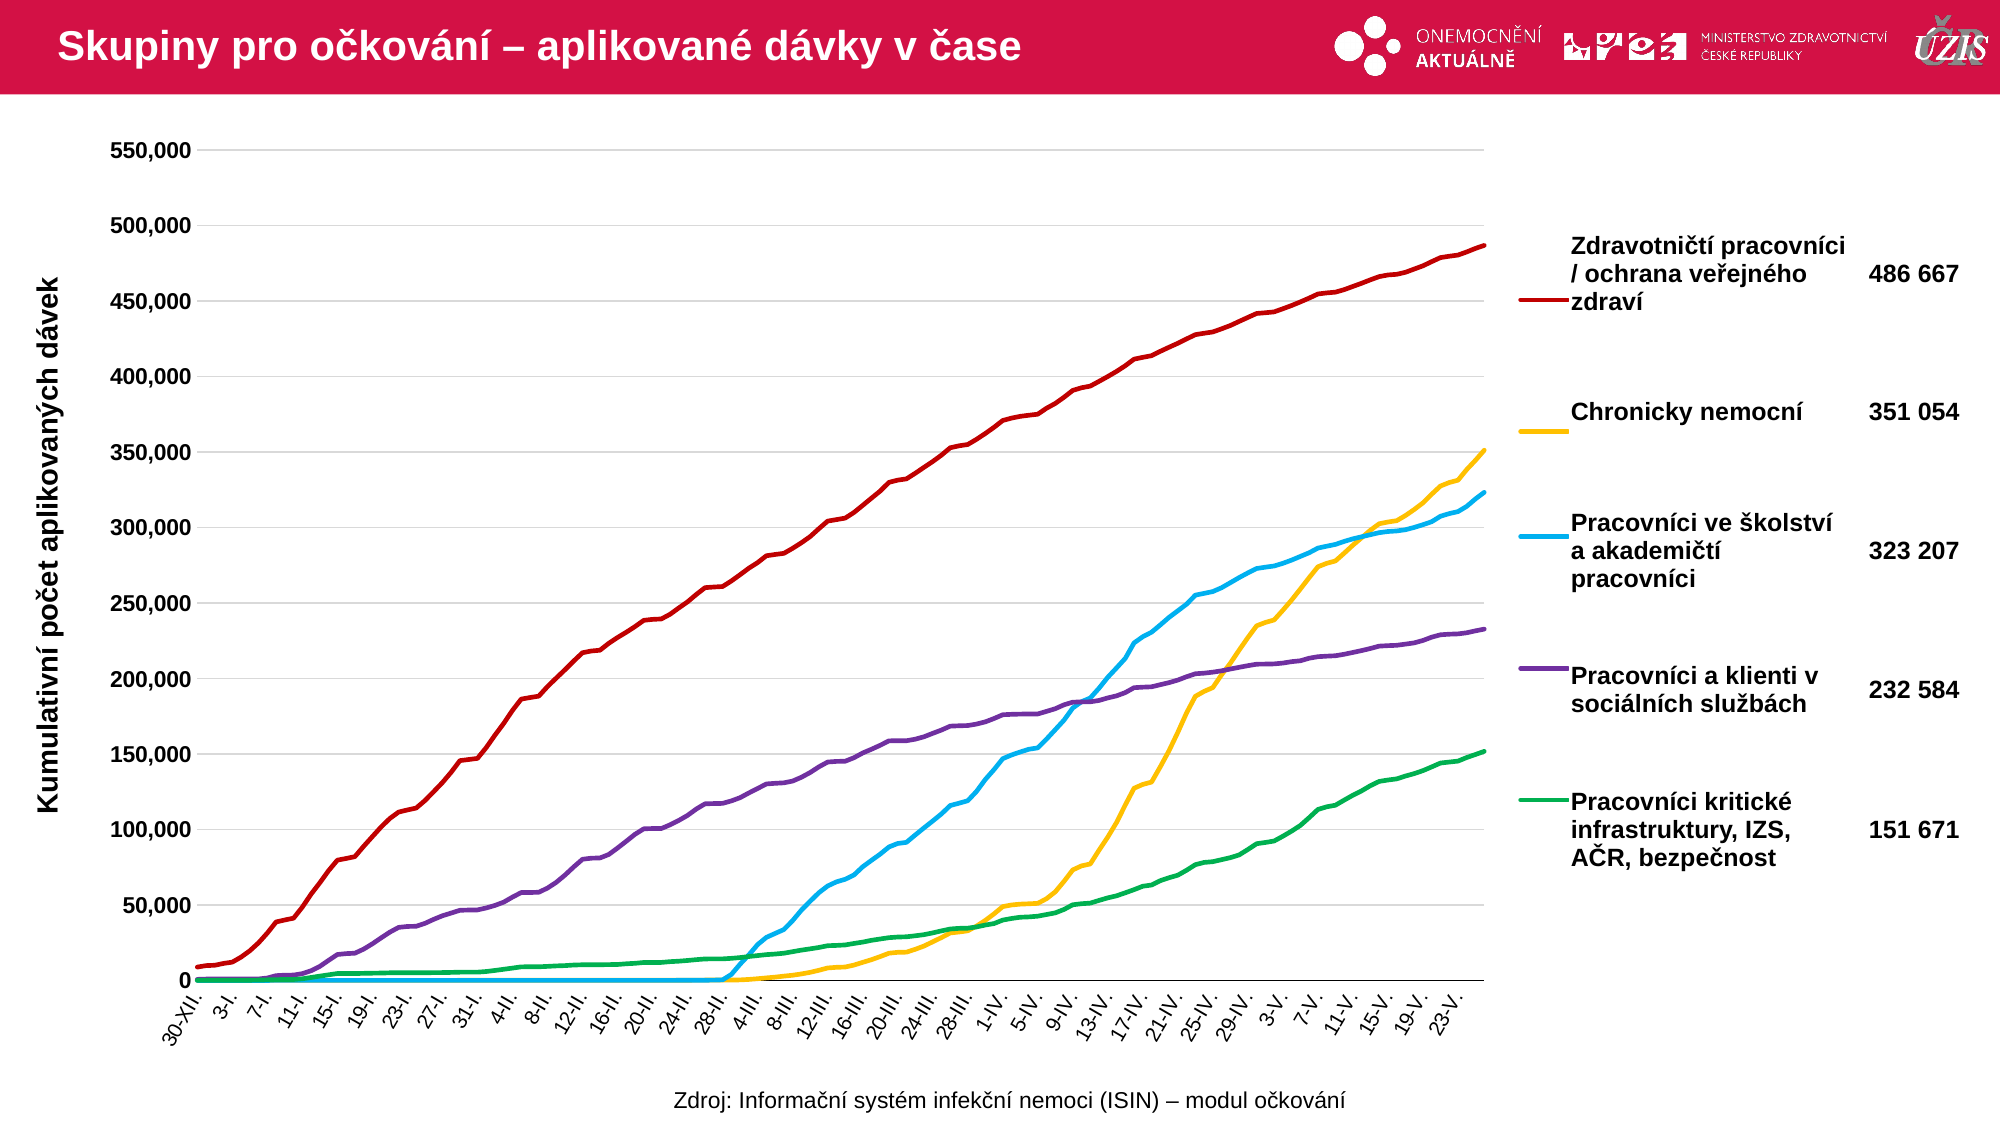

# Skupiny pro očkování – aplikované dávky v čase

### Chart

| Category | Zdravotničtí pracovníci / ochrana veřejného zdraví | Chronicky nemocní | Pracovníci ve školství a akademičtí pracovníci | Pracovníci a klienti v sociálních službách | Pracovníci kritické infrastruktury, IZS, AČR, bezpečnost |
|---|---|---|---|---|---|
| 30-XII. | 8826.0 | 0.0 | 0.0 | 686.0 | 59.0 |
| 31-XII. | 9804.0 | 1.0 | 0.0 | 881.0 | 61.0 |
| 1-I. | 10049.0 | 1.0 | 0.0 | 886.0 | 65.0 |
| 2-I. | 11250.0 | 3.0 | 0.0 | 886.0 | 65.0 |
| 3-I. | 12121.0 | 3.0 | 0.0 | 888.0 | 65.0 |
| 4-I. | 15424.0 | 3.0 | 0.0 | 891.0 | 79.0 |
| 5-I. | 19597.0 | 3.0 | 0.0 | 903.0 | 120.0 |
| 6-I. | 24892.0 | 4.0 | 0.0 | 957.0 | 203.0 |
| 7-I. | 31368.0 | 5.0 | 0.0 | 1572.0 | 356.0 |
| 8-I. | 38704.0 | 5.0 | 1.0 | 3164.0 | 543.0 |
| 9-I. | 40027.0 | 5.0 | 1.0 | 3467.0 | 580.0 |
| 10-I. | 41197.0 | 5.0 | 1.0 | 3545.0 | 587.0 |
| 11-I. | 48555.0 | 6.0 | 1.0 | 4461.0 | 1066.0 |
| 12-I. | 57149.0 | 7.0 | 1.0 | 6403.0 | 1943.0 |
| 13-I. | 64660.0 | 11.0 | 3.0 | 9272.0 | 2854.0 |
| 14-I. | 72652.0 | 14.0 | 5.0 | 13289.0 | 3703.0 |
| 15-I. | 79614.0 | 19.0 | 5.0 | 17133.0 | 4564.0 |
| 16-I. | 80718.0 | 19.0 | 5.0 | 17749.0 | 4565.0 |
| 17-I. | 81935.0 | 19.0 | 5.0 | 17991.0 | 4566.0 |
| 18-I. | 88732.0 | 23.0 | 5.0 | 20714.0 | 4687.0 |
| 19-I. | 95235.0 | 27.0 | 5.0 | 24239.0 | 4802.0 |
| 20-I. | 101609.0 | 29.0 | 5.0 | 28172.0 | 4885.0 |
| 21-I. | 107217.0 | 35.0 | 6.0 | 31964.0 | 5006.0 |
| 22-I. | 111475.0 | 37.0 | 6.0 | 35097.0 | 5043.0 |
| 23-I. | 112858.0 | 37.0 | 6.0 | 35709.0 | 5046.0 |
| 24-I. | 114123.0 | 38.0 | 6.0 | 35835.0 | 5050.0 |
| 25-I. | 119038.0 | 38.0 | 6.0 | 37754.0 | 5077.0 |
| 26-I. | 124958.0 | 38.0 | 6.0 | 40408.0 | 5125.0 |
| 27-I. | 131027.0 | 38.0 | 6.0 | 42783.0 | 5174.0 |
| 28-I. | 137855.0 | 39.0 | 6.0 | 44576.0 | 5291.0 |
| 29-I. | 145503.0 | 40.0 | 7.0 | 46420.0 | 5445.0 |
| 30-I. | 146264.0 | 40.0 | 7.0 | 46599.0 | 5446.0 |
| 31-I. | 147019.0 | 40.0 | 7.0 | 46662.0 | 5467.0 |
| 1-II. | 154129.0 | 41.0 | 7.0 | 47952.0 | 5901.0 |
| 2-II. | 162361.0 | 42.0 | 10.0 | 49620.0 | 6581.0 |
| 3-II. | 170204.0 | 43.0 | 11.0 | 51810.0 | 7358.0 |
| 4-II. | 178790.0 | 44.0 | 11.0 | 55170.0 | 8172.0 |
| 5-II. | 186257.0 | 46.0 | 11.0 | 58144.0 | 8991.0 |
| 6-II. | 187275.0 | 46.0 | 11.0 | 58186.0 | 9005.0 |
| 7-II. | 188220.0 | 46.0 | 11.0 | 58364.0 | 9009.0 |
| 8-II. | 194555.0 | 50.0 | 11.0 | 61116.0 | 9273.0 |
| 9-II. | 200183.0 | 53.0 | 13.0 | 64937.0 | 9602.0 |
| 10-II. | 205705.0 | 55.0 | 14.0 | 69747.0 | 9809.0 |
| 11-II. | 211522.0 | 66.0 | 15.0 | 75189.0 | 10168.0 |
| 12-II. | 216945.0 | 70.0 | 17.0 | 80216.0 | 10353.0 |
| 13-II. | 218104.0 | 75.0 | 19.0 | 80928.0 | 10365.0 |
| 14-II. | 218635.0 | 77.0 | 19.0 | 81060.0 | 10367.0 |
| 15-II. | 223198.0 | 79.0 | 19.0 | 83380.0 | 10468.0 |
| 16-II. | 227033.0 | 84.0 | 20.0 | 87639.0 | 10530.0 |
| 17-II. | 230509.0 | 91.0 | 21.0 | 92160.0 | 11024.0 |
| 18-II. | 234288.0 | 99.0 | 24.0 | 96738.0 | 11312.0 |
| 19-II. | 238415.0 | 112.0 | 30.0 | 100394.0 | 11880.0 |
| 20-II. | 239036.0 | 115.0 | 33.0 | 100556.0 | 11888.0 |
| 21-II. | 239309.0 | 115.0 | 33.0 | 100560.0 | 11906.0 |
| 22-II. | 242423.0 | 134.0 | 35.0 | 103017.0 | 12402.0 |
| 23-II. | 246640.0 | 141.0 | 41.0 | 105952.0 | 12718.0 |
| 24-II. | 250706.0 | 156.0 | 49.0 | 109265.0 | 13211.0 |
| 25-II. | 255593.0 | 178.0 | 96.0 | 113495.0 | 13758.0 |
| 26-II. | 260077.0 | 221.0 | 154.0 | 116916.0 | 14212.0 |
| 27-II. | 260499.0 | 227.0 | 194.0 | 117082.0 | 14236.0 |
| 28-II. | 260810.0 | 228.0 | 391.0 | 117187.0 | 14255.0 |
| 1-III. | 264499.0 | 269.0 | 3915.0 | 118866.0 | 14594.0 |
| 2-III. | 268678.0 | 339.0 | 10791.0 | 120984.0 | 15106.0 |
| 3-III. | 272969.0 | 633.0 | 16900.0 | 124120.0 | 15815.0 |
| 4-III. | 276671.0 | 1130.0 | 23715.0 | 127050.0 | 16424.0 |
| 5-III. | 281193.0 | 1658.0 | 28499.0 | 130089.0 | 17059.0 |
| 6-III. | 282059.0 | 2171.0 | 31114.0 | 130509.0 | 17469.0 |
| 7-III. | 282794.0 | 2823.0 | 33699.0 | 130809.0 | 17988.0 |
| 8-III. | 286143.0 | 3407.0 | 39573.0 | 131998.0 | 19036.0 |
| 9-III. | 289811.0 | 4289.0 | 46493.0 | 134500.0 | 20058.0 |
| 10-III. | 293917.0 | 5326.0 | 52431.0 | 137638.0 | 20884.0 |
| 11-III. | 299128.0 | 6707.0 | 58086.0 | 141410.0 | 21818.0 |
| 12-III. | 304150.0 | 8224.0 | 62508.0 | 144575.0 | 22953.0 |
| 13-III. | 305136.0 | 8678.0 | 65257.0 | 145003.0 | 23157.0 |
| 14-III. | 306130.0 | 8844.0 | 66955.0 | 145112.0 | 23473.0 |
| 15-III. | 309874.0 | 10140.0 | 69792.0 | 147441.0 | 24447.0 |
| 16-III. | 314547.0 | 11962.0 | 75197.0 | 150546.0 | 25373.0 |
| 17-III. | 319306.0 | 13714.0 | 79485.0 | 153031.0 | 26522.0 |
| 18-III. | 324067.0 | 15778.0 | 83607.0 | 155690.0 | 27448.0 |
| 19-III. | 329783.0 | 18025.0 | 88359.0 | 158607.0 | 28309.0 |
| 20-III. | 331272.0 | 18590.0 | 90666.0 | 158662.0 | 28709.0 |
| 21-III. | 332092.0 | 18702.0 | 91402.0 | 158678.0 | 28874.0 |
| 22-III. | 335819.0 | 20584.0 | 96298.0 | 159725.0 | 29534.0 |
| 23-III. | 339737.0 | 22738.0 | 100961.0 | 161311.0 | 30281.0 |
| 24-III. | 343585.0 | 25566.0 | 105551.0 | 163564.0 | 31465.0 |
| 25-III. | 347815.0 | 28353.0 | 110258.0 | 165753.0 | 32785.0 |
| 26-III. | 352717.0 | 31414.0 | 115793.0 | 168352.0 | 34030.0 |
| 27-III. | 354017.0 | 32061.0 | 117324.0 | 168569.0 | 34485.0 |
| 28-III. | 354861.0 | 32827.0 | 118966.0 | 168736.0 | 34572.0 |
| 29-III. | 358296.0 | 35949.0 | 125162.0 | 169705.0 | 35423.0 |
| 30-III. | 362151.0 | 39689.0 | 133021.0 | 171173.0 | 36638.0 |
| 31-III. | 366234.0 | 44045.0 | 139581.0 | 173407.0 | 37651.0 |
| 1-IV. | 370781.0 | 48842.0 | 146802.0 | 175886.0 | 39945.0 |
| 2-IV. | 372328.0 | 49962.0 | 149260.0 | 176160.0 | 41004.0 |
| 3-IV. | 373508.0 | 50501.0 | 151264.0 | 176311.0 | 41805.0 |
| 4-IV. | 374269.0 | 50740.0 | 153054.0 | 176357.0 | 42053.0 |
| 5-IV. | 374932.0 | 51003.0 | 153973.0 | 176389.0 | 42522.0 |
| 6-IV. | 378886.0 | 54099.0 | 159730.0 | 178136.0 | 43613.0 |
| 7-IV. | 382048.0 | 58620.0 | 165988.0 | 179882.0 | 44708.0 |
| 8-IV. | 386129.0 | 65539.0 | 172295.0 | 182481.0 | 46983.0 |
| 9-IV. | 390670.0 | 73126.0 | 180320.0 | 184243.0 | 50057.0 |
| 10-IV. | 392446.0 | 75821.0 | 184551.0 | 184365.0 | 50790.0 |
| 11-IV. | 393550.0 | 77079.0 | 187008.0 | 184476.0 | 51160.0 |
| 12-IV. | 396657.0 | 86185.0 | 193464.0 | 185371.0 | 52970.0 |
| 13-IV. | 399877.0 | 94876.0 | 200686.0 | 187035.0 | 54636.0 |
| 14-IV. | 403259.0 | 104586.0 | 206911.0 | 188420.0 | 56000.0 |
| 15-IV. | 407037.0 | 116186.0 | 213248.0 | 190548.0 | 57998.0 |
| 16-IV. | 411371.0 | 127214.0 | 223427.0 | 193805.0 | 60083.0 |
| 17-IV. | 412574.0 | 129754.0 | 227538.0 | 194173.0 | 62331.0 |
| 18-IV. | 413692.0 | 131314.0 | 230553.0 | 194409.0 | 63171.0 |
| 19-IV. | 416577.0 | 141432.0 | 235387.0 | 195789.0 | 66031.0 |
| 20-IV. | 419284.0 | 152130.0 | 240361.0 | 197177.0 | 67974.0 |
| 21-IV. | 421894.0 | 164213.0 | 244697.0 | 198839.0 | 69675.0 |
| 22-IV. | 424772.0 | 177155.0 | 249080.0 | 201086.0 | 72926.0 |
| 23-IV. | 427575.0 | 188097.0 | 255124.0 | 203042.0 | 76609.0 |
| 24-IV. | 428525.0 | 191341.0 | 256299.0 | 203433.0 | 78102.0 |
| 25-IV. | 429380.0 | 193866.0 | 257483.0 | 204083.0 | 78630.0 |
| 26-IV. | 431482.0 | 202405.0 | 260060.0 | 204978.0 | 79943.0 |
| 27-IV. | 433653.0 | 209987.0 | 263362.0 | 206177.0 | 81271.0 |
| 28-IV. | 436371.0 | 218624.0 | 266728.0 | 207301.0 | 83056.0 |
| 29-IV. | 439023.0 | 227005.0 | 269866.0 | 208387.0 | 86659.0 |
| 30-IV. | 441624.0 | 234789.0 | 272765.0 | 209358.0 | 90493.0 |
| 1-V. | 442112.0 | 237018.0 | 273663.0 | 209453.0 | 91325.0 |
| 2-V. | 442685.0 | 238663.0 | 274451.0 | 209565.0 | 92302.0 |
| 3-V. | 444741.0 | 245102.0 | 276186.0 | 210116.0 | 95472.0 |
| 4-V. | 446925.0 | 251919.0 | 278344.0 | 211052.0 | 98855.0 |
| 5-V. | 449311.0 | 259223.0 | 280768.0 | 211644.0 | 102629.0 |
| 6-V. | 451799.0 | 266695.0 | 283199.0 | 213307.0 | 107759.0 |
| 7-V. | 454550.0 | 273923.0 | 286265.0 | 214344.0 | 113168.0 |
| 8-V. | 455226.0 | 276205.0 | 287539.0 | 214701.0 | 114954.0 |
| 9-V. | 455739.0 | 277768.0 | 288705.0 | 214954.0 | 116008.0 |
| 10-V. | 457386.0 | 282886.0 | 290708.0 | 215946.0 | 119374.0 |
| 11-V. | 459553.0 | 288236.0 | 292439.0 | 217138.0 | 122661.0 |
| 12-V. | 461668.0 | 293172.0 | 293779.0 | 218387.0 | 125524.0 |
| 13-V. | 463922.0 | 298136.0 | 295154.0 | 219786.0 | 128954.0 |
| 14-V. | 466032.0 | 302377.0 | 296480.0 | 221345.0 | 131759.0 |
| 15-V. | 467122.0 | 303574.0 | 297252.0 | 221645.0 | 132695.0 |
| 16-V. | 467538.0 | 304439.0 | 297618.0 | 221875.0 | 133441.0 |
| 17-V. | 468865.0 | 307814.0 | 298459.0 | 222646.0 | 135297.0 |
| 18-V. | 471023.0 | 311807.0 | 299967.0 | 223491.0 | 136905.0 |
| 19-V. | 473177.0 | 316239.0 | 301757.0 | 225101.0 | 138925.0 |
| 20-V. | 475979.0 | 321976.0 | 303771.0 | 227259.0 | 141355.0 |
| 21-V. | 478604.0 | 327379.0 | 307361.0 | 228824.0 | 143904.0 |
| 22-V. | 479519.0 | 329667.0 | 309129.0 | 229218.0 | 144563.0 |
| 23-V. | 480313.0 | 331238.0 | 310449.0 | 229432.0 | 145206.0 |
| 24-V. | 482388.0 | 338333.0 | 313909.0 | 230165.0 | 147594.0 |
| 25-V. | 484720.0 | 344431.0 | 318850.0 | 231460.0 | 149580.0 |
| 26-V. | 486667.0 | 351054.0 | 323207.0 | 232584.0 | 151671.0 |
| Zdravotničtí pracovníci / ochrana veřejného zdraví | 486 667 |
| --- | --- |
| Chronicky nemocní | 351 054 |
| Pracovníci ve školství a akademičtí pracovníci | 323 207 |
| Pracovníci a klienti v sociálních službách | 232 584 |
| Pracovníci kritické infrastruktury, IZS, AČR, bezpečnost | 151 671 |
Kumulativní počet aplikovaných dávek
Zdroj: Informační systém infekční nemoci (ISIN) – modul očkování